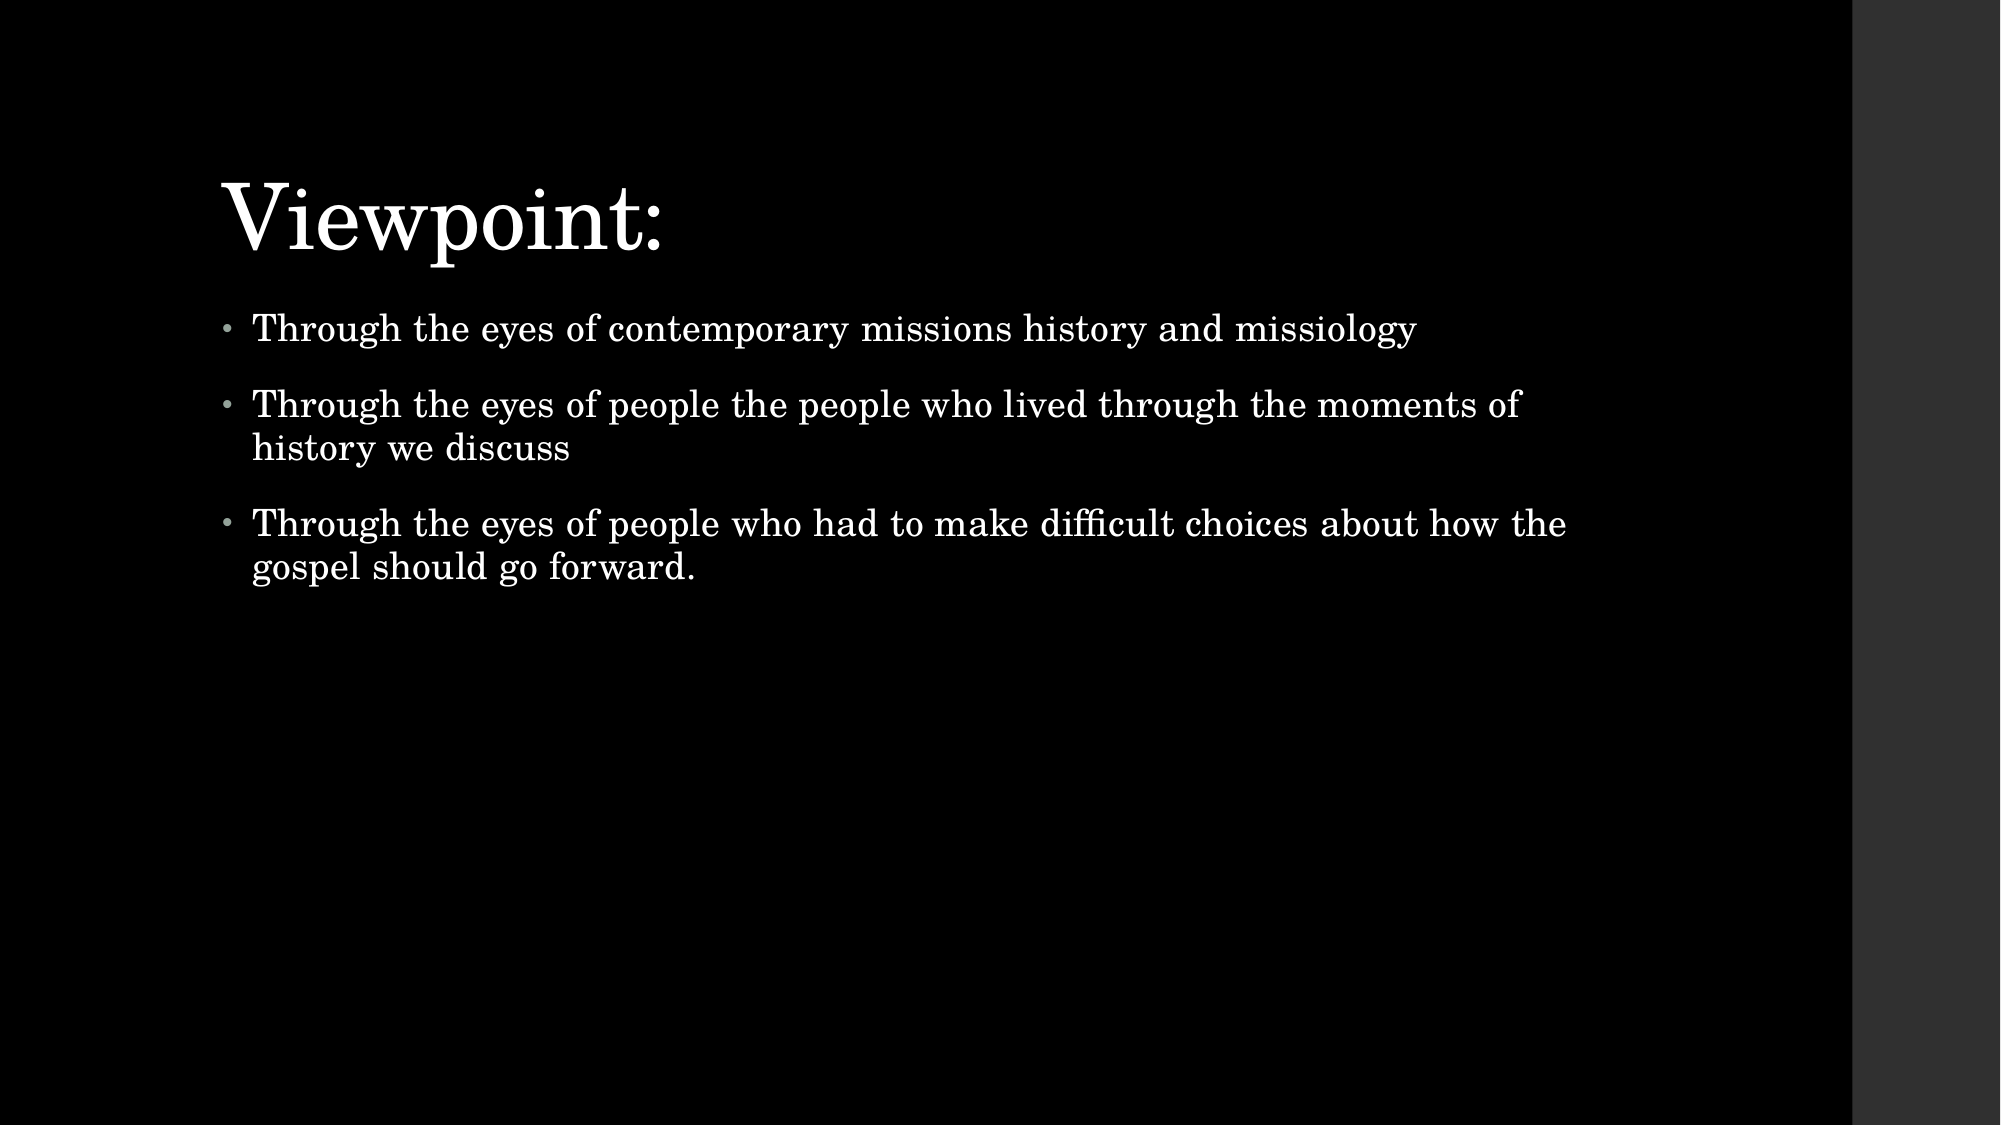

# Viewpoint:
Through the eyes of contemporary missions history and missiology
Through the eyes of people the people who lived through the moments of history we discuss
Through the eyes of people who had to make difficult choices about how the gospel should go forward.